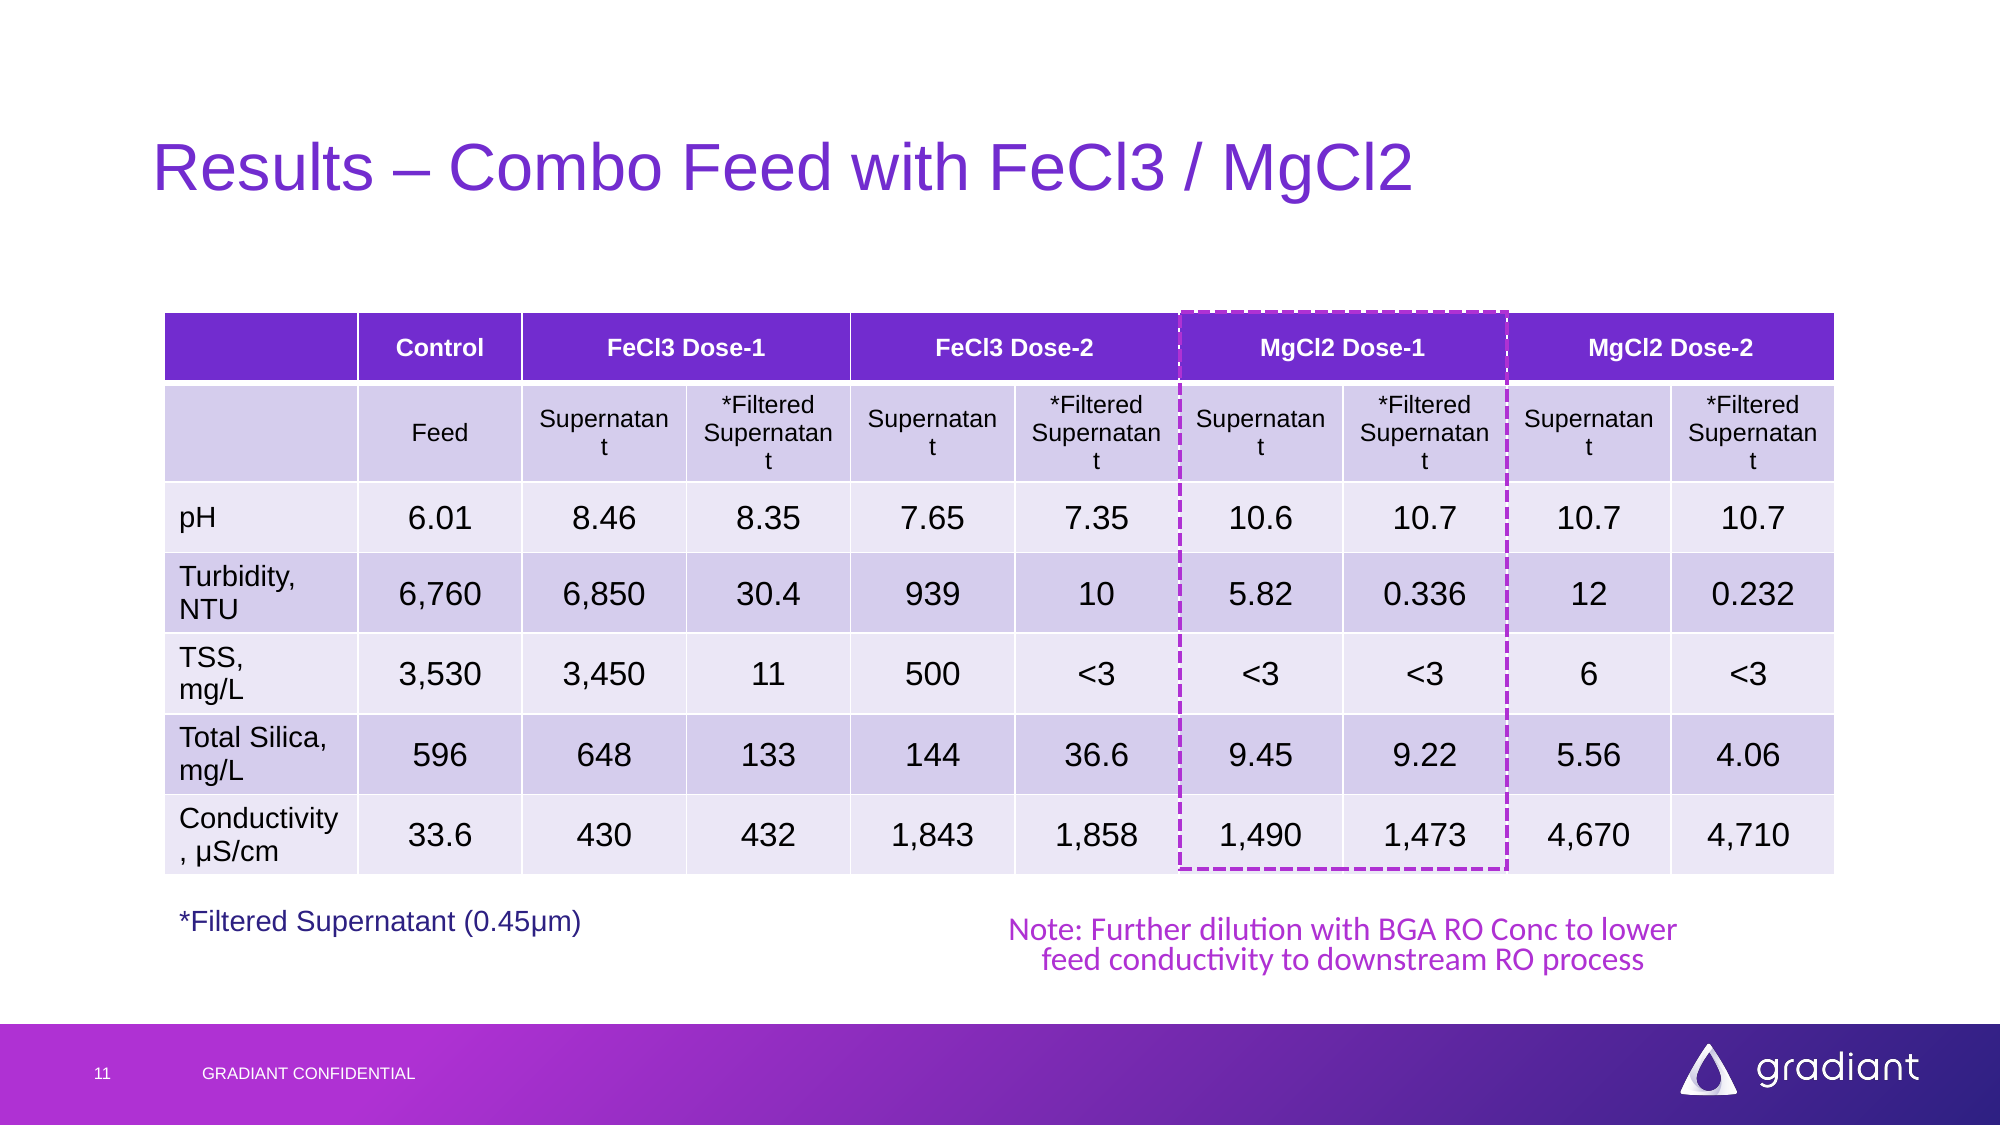

# Results – Combo Feed with FeCl3 / MgCl2
|  | Control | FeCl3 Dose-1 |  | FeCl3 Dose-2 |  | MgCl2 Dose-1 |  | MgCl2 Dose-2 |  |
| --- | --- | --- | --- | --- | --- | --- | --- | --- | --- |
|  | Feed | Supernatant | \*Filtered Supernatant | Supernatant | \*Filtered Supernatant | Supernatant | \*Filtered Supernatant | Supernatant | \*Filtered Supernatant |
| pH | 6.01 | 8.46 | 8.35 | 7.65 | 7.35 | 10.6 | 10.7 | 10.7 | 10.7 |
| Turbidity, NTU | 6,760 | 6,850 | 30.4 | 939 | 10 | 5.82 | 0.336 | 12 | 0.232 |
| TSS, mg/L | 3,530 | 3,450 | 11 | 500 | <3 | <3 | <3 | 6 | <3 |
| Total Silica, mg/L | 596 | 648 | 133 | 144 | 36.6 | 9.45 | 9.22 | 5.56 | 4.06 |
| Conductivity, μS/cm | 33.6 | 430 | 432 | 1,843 | 1,858 | 1,490 | 1,473 | 4,670 | 4,710 |

*Filtered Supernatant (0.45μm)
Note: Further dilution with BGA RO Conc to lower feed conductivity to downstream RO process
11
GRADIANT CONFIDENTIAL